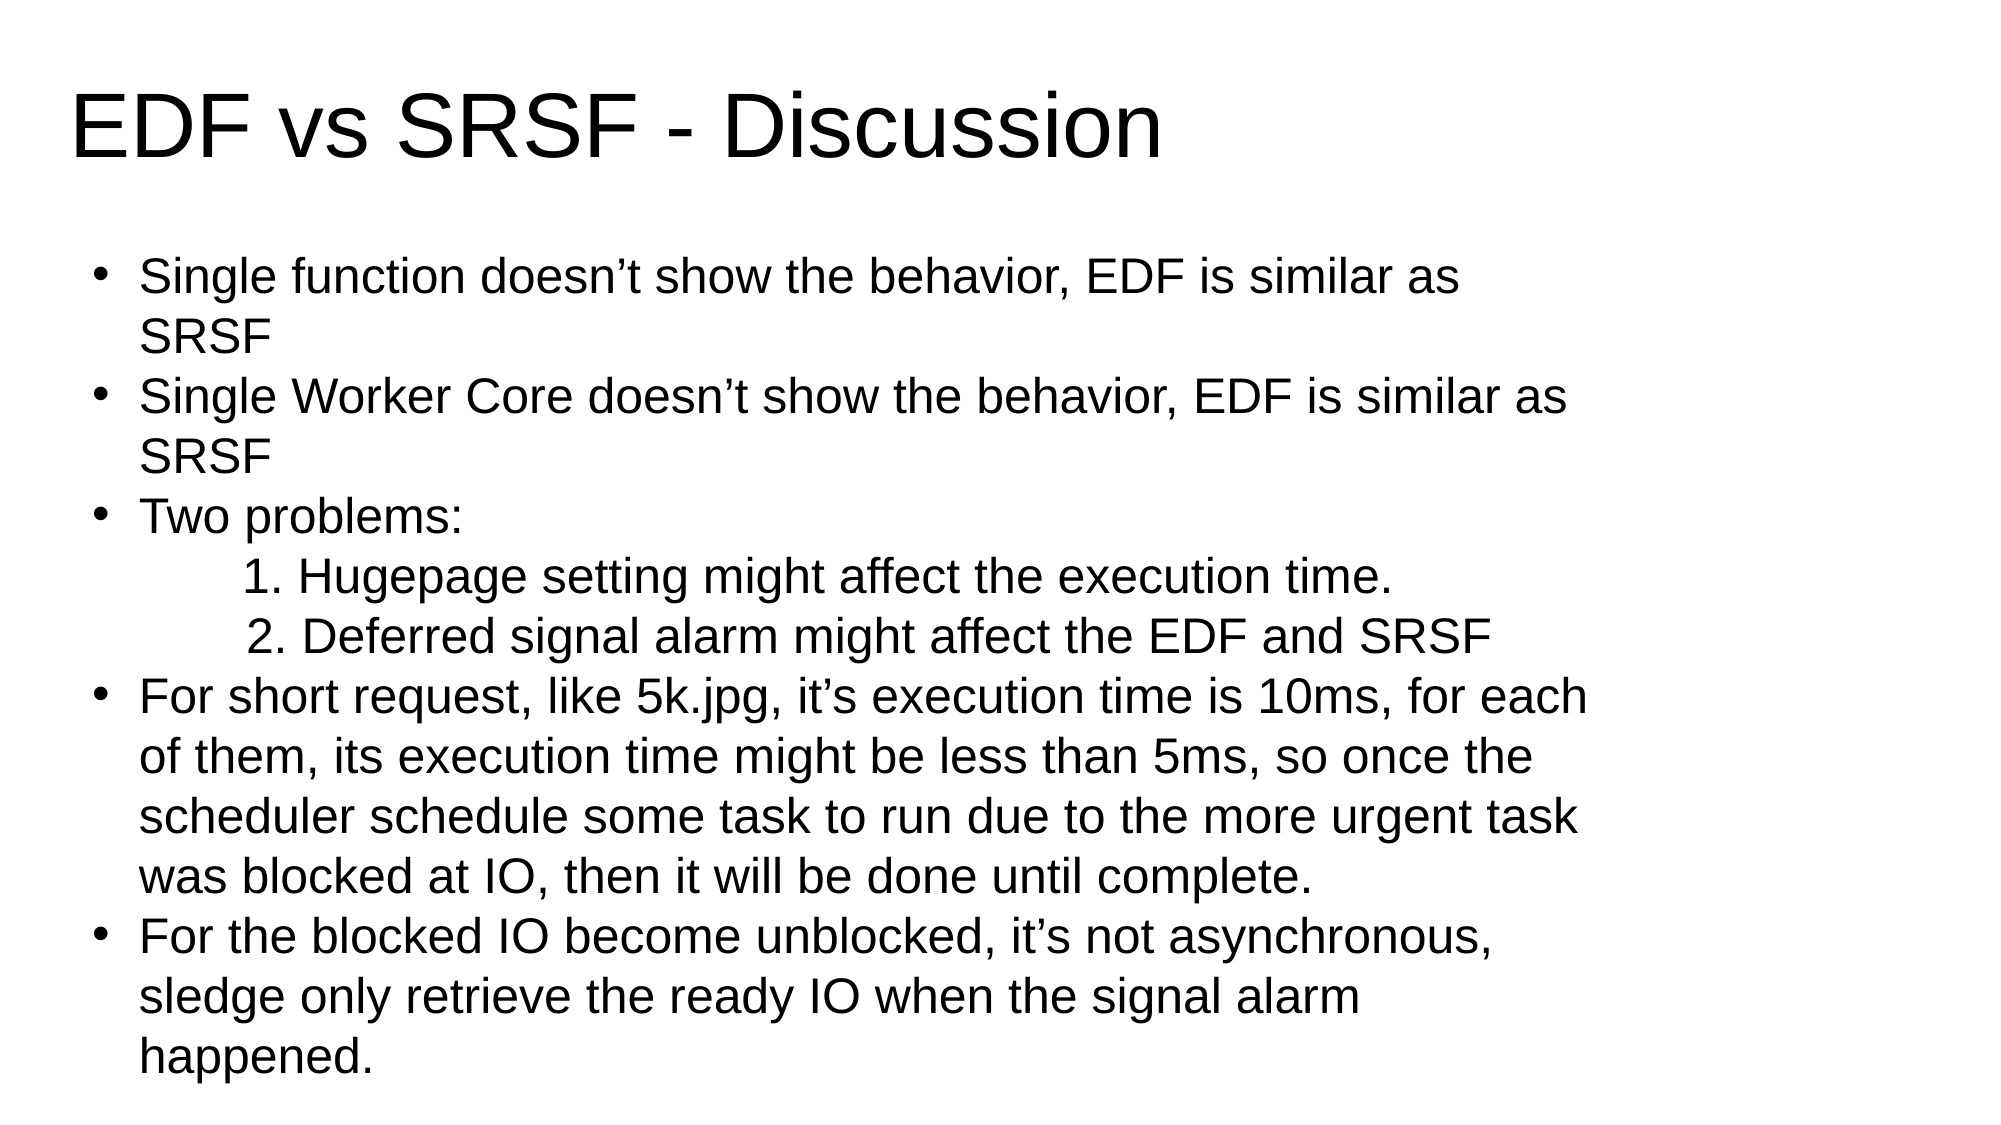

# EDF vs SRSF - Discussion
Single function doesn’t show the behavior, EDF is similar as SRSF
Single Worker Core doesn’t show the behavior, EDF is similar as SRSF
Two problems:
	1. Hugepage setting might affect the execution time.
           2. Deferred signal alarm might affect the EDF and SRSF
For short request, like 5k.jpg, it’s execution time is 10ms, for each of them, its execution time might be less than 5ms, so once the scheduler schedule some task to run due to the more urgent task was blocked at IO, then it will be done until complete.
For the blocked IO become unblocked, it’s not asynchronous, sledge only retrieve the ready IO when the signal alarm happened.